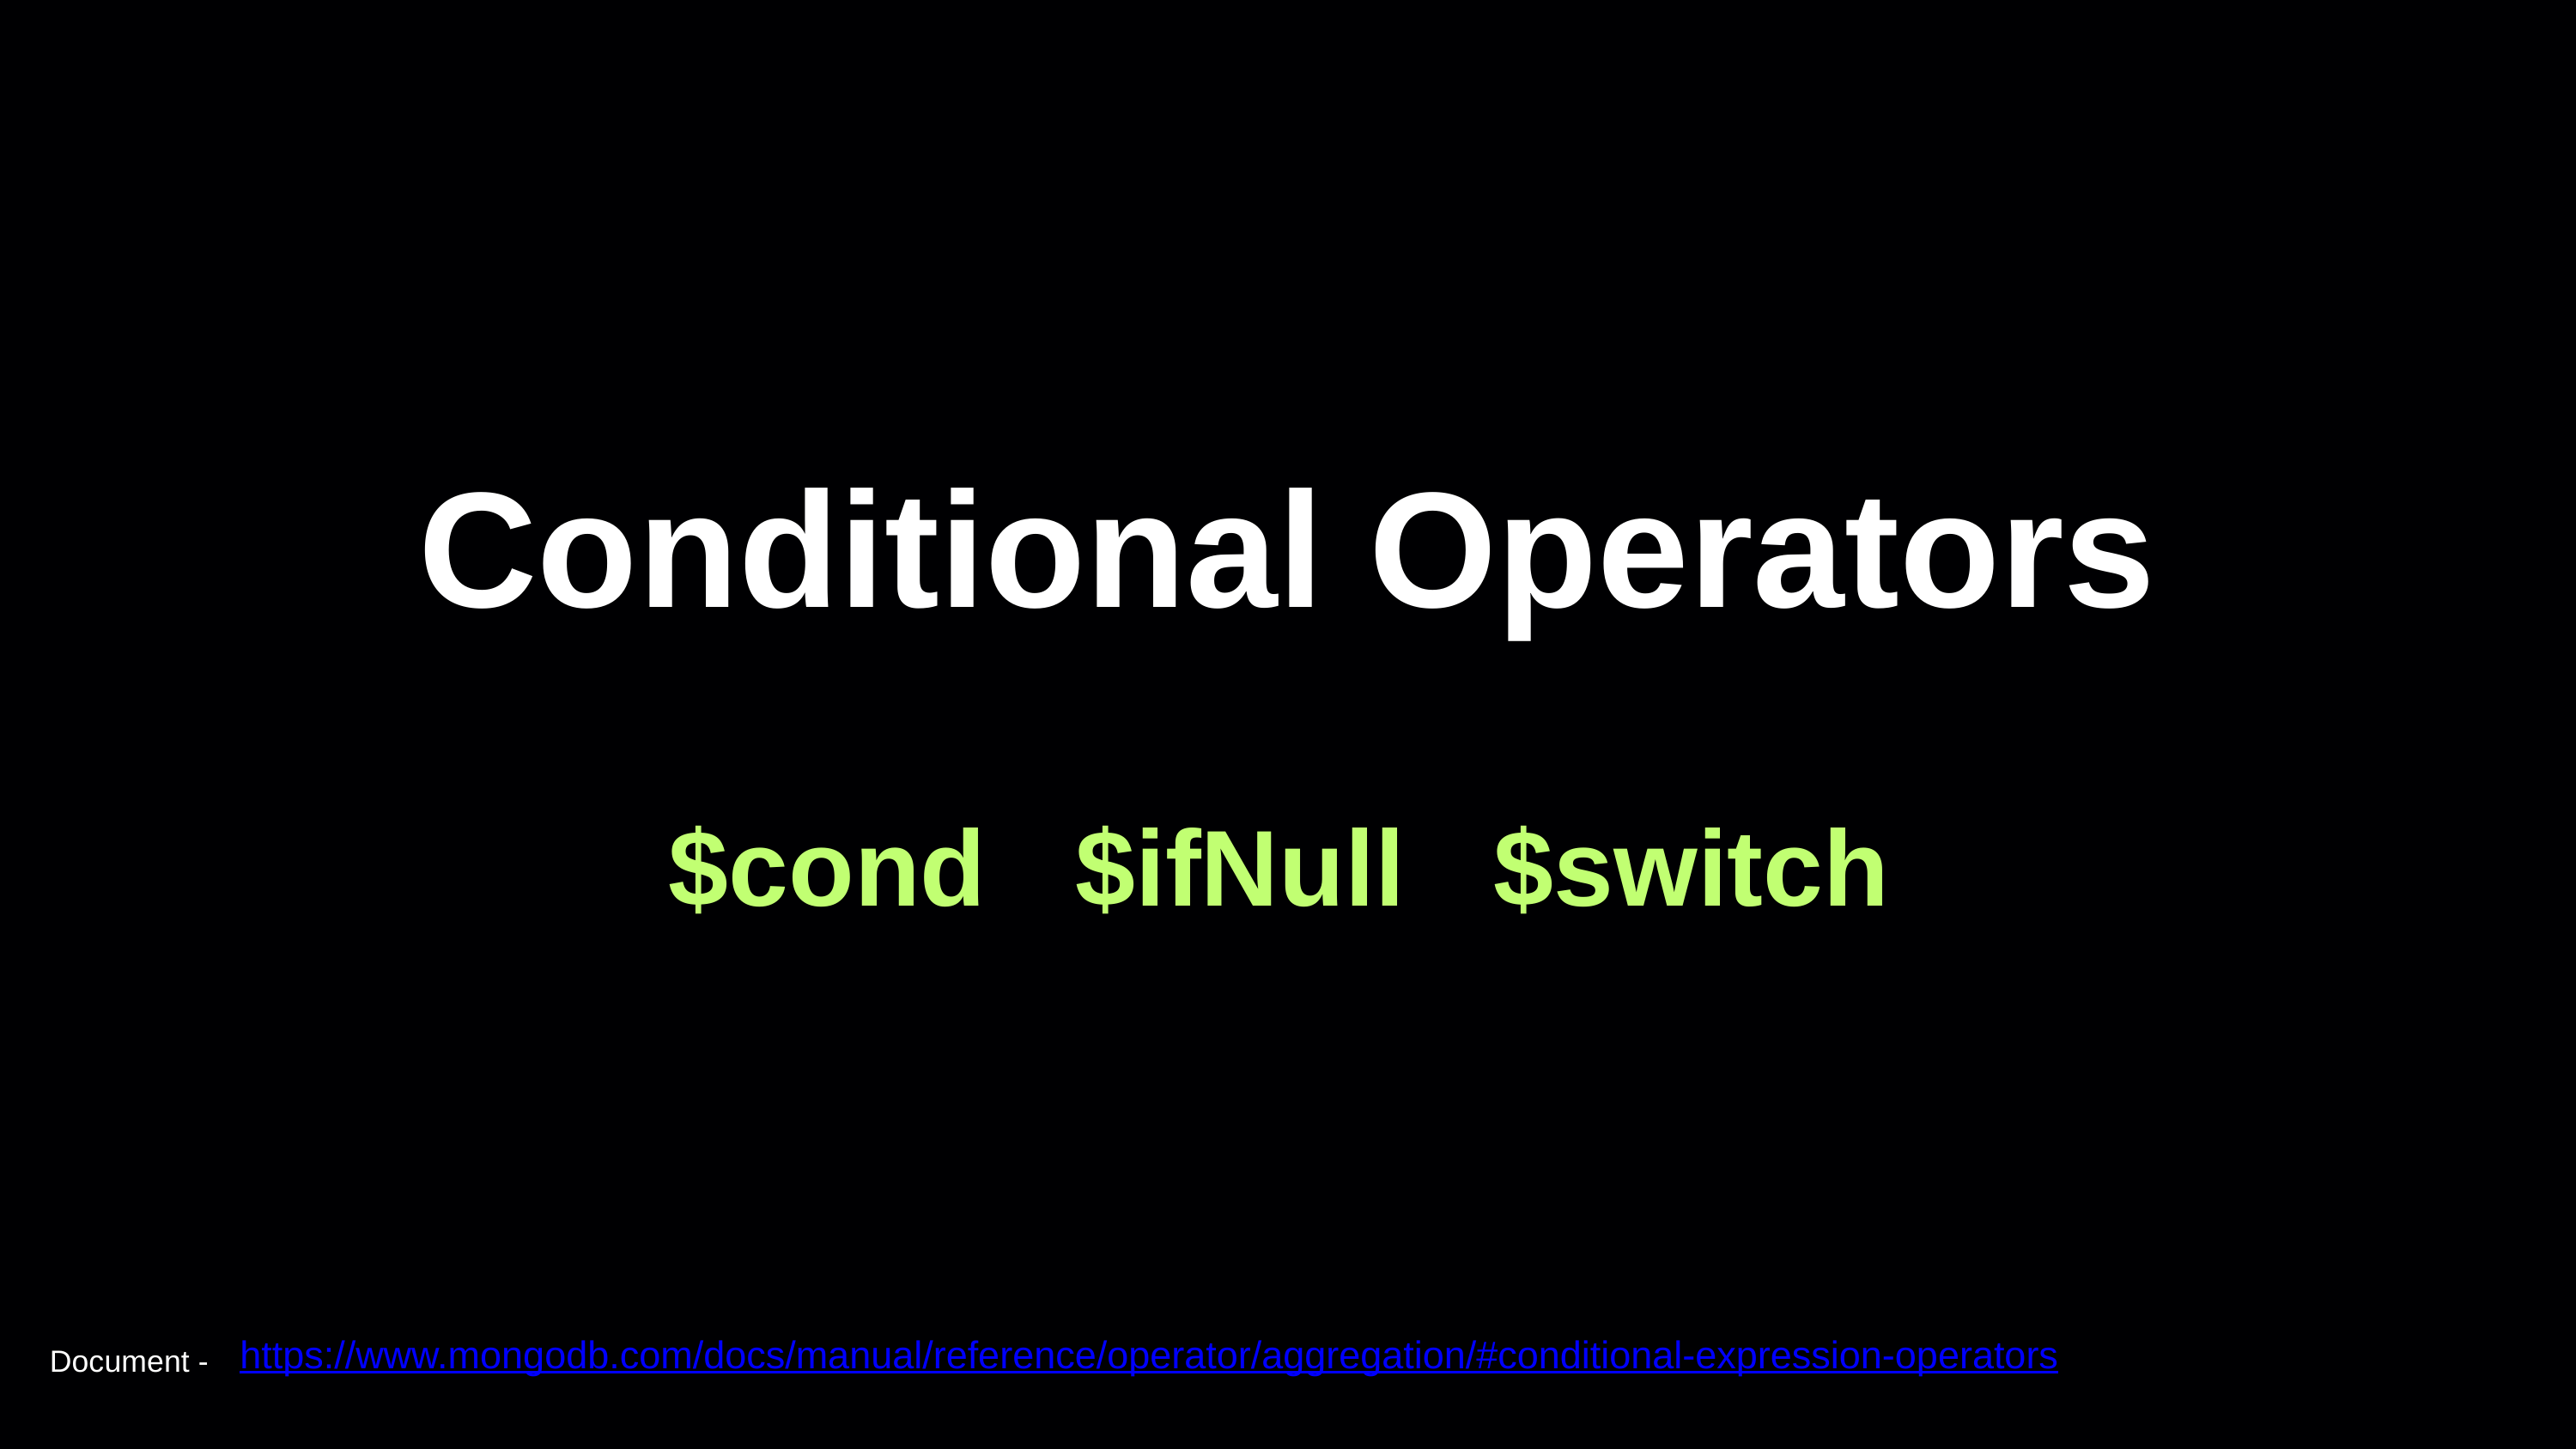

Conditional Operators
$cond   $ifNull   $switch
https://www.mongodb.com/docs/manual/reference/operator/aggregation/#conditional-expression-operators
Document -